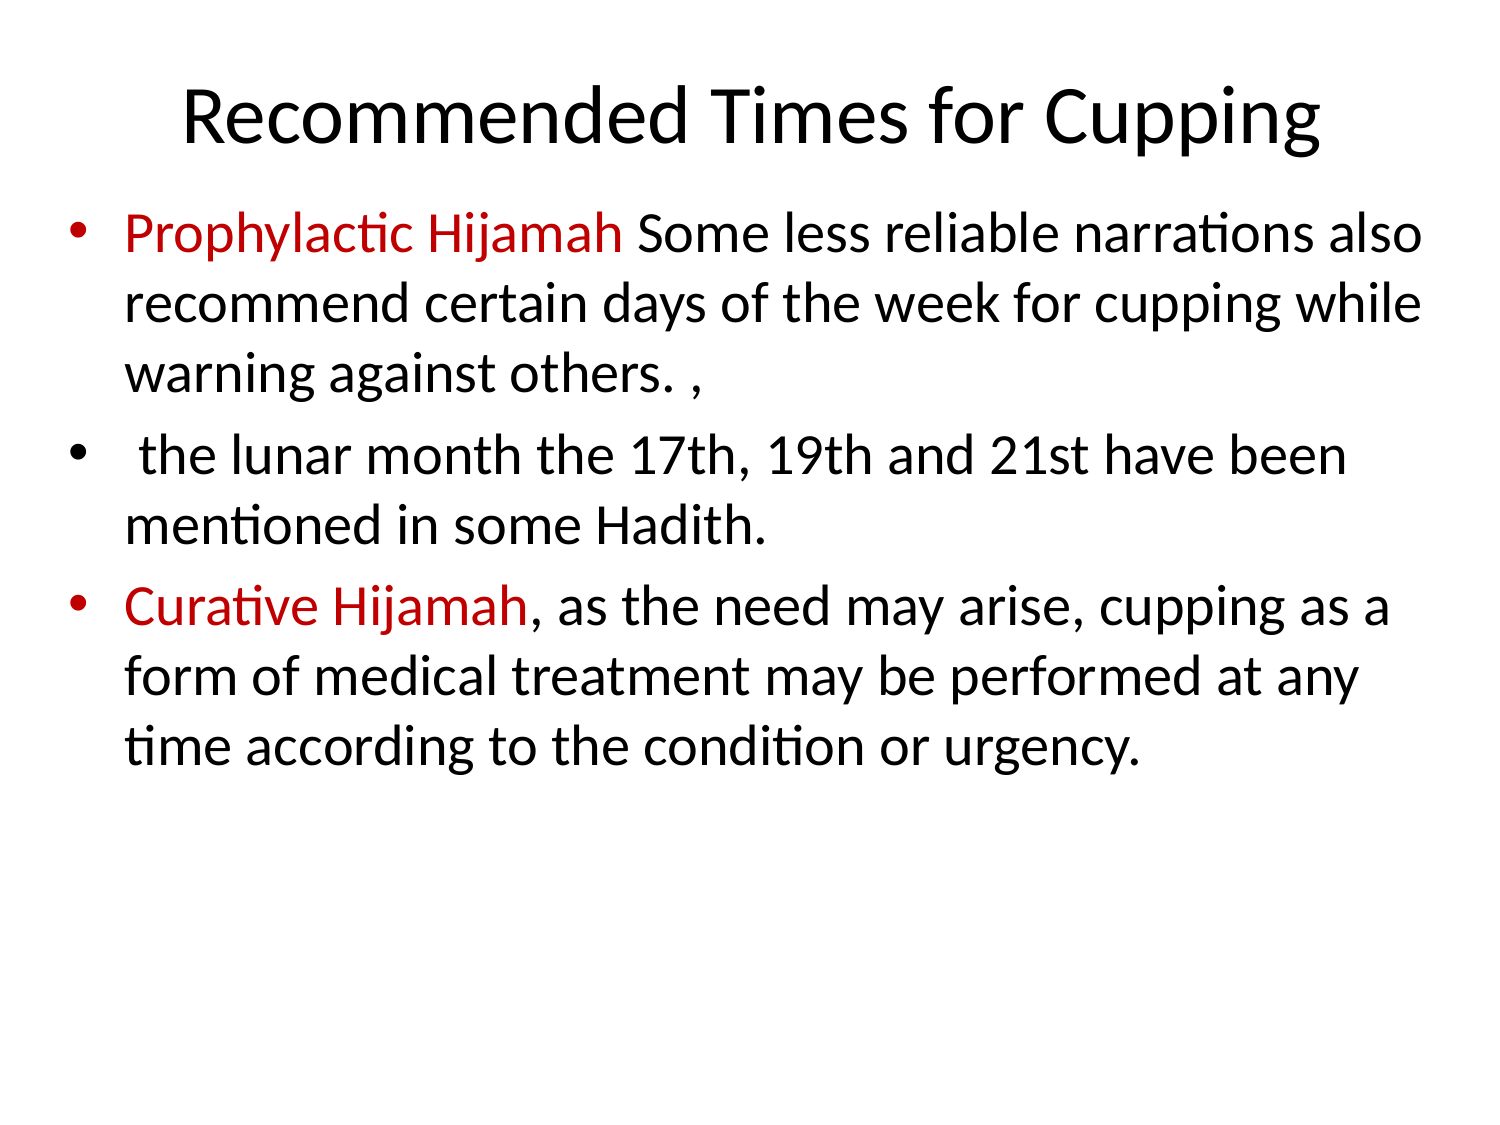

# Recommended Times for Cupping
Prophylactic Hijamah Some less reliable narrations also recommend certain days of the week for cupping while warning against others. ,
 the lunar month the 17th, 19th and 21st have been mentioned in some Hadith.
Curative Hijamah, as the need may arise, cupping as a form of medical treatment may be performed at any time according to the condition or urgency.